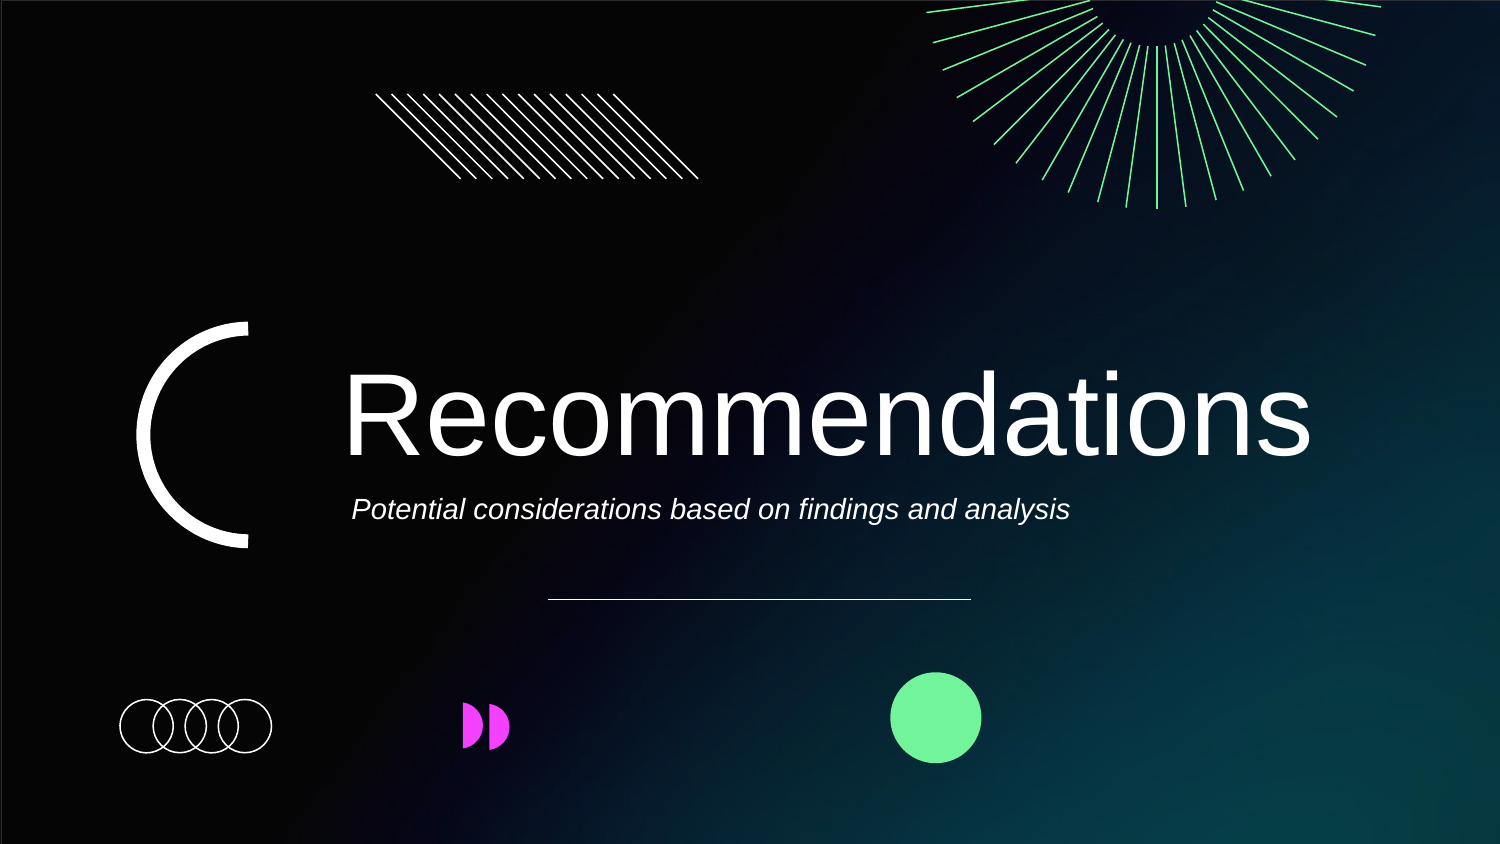

# Recommendations

Potential considerations based on findings and analysis